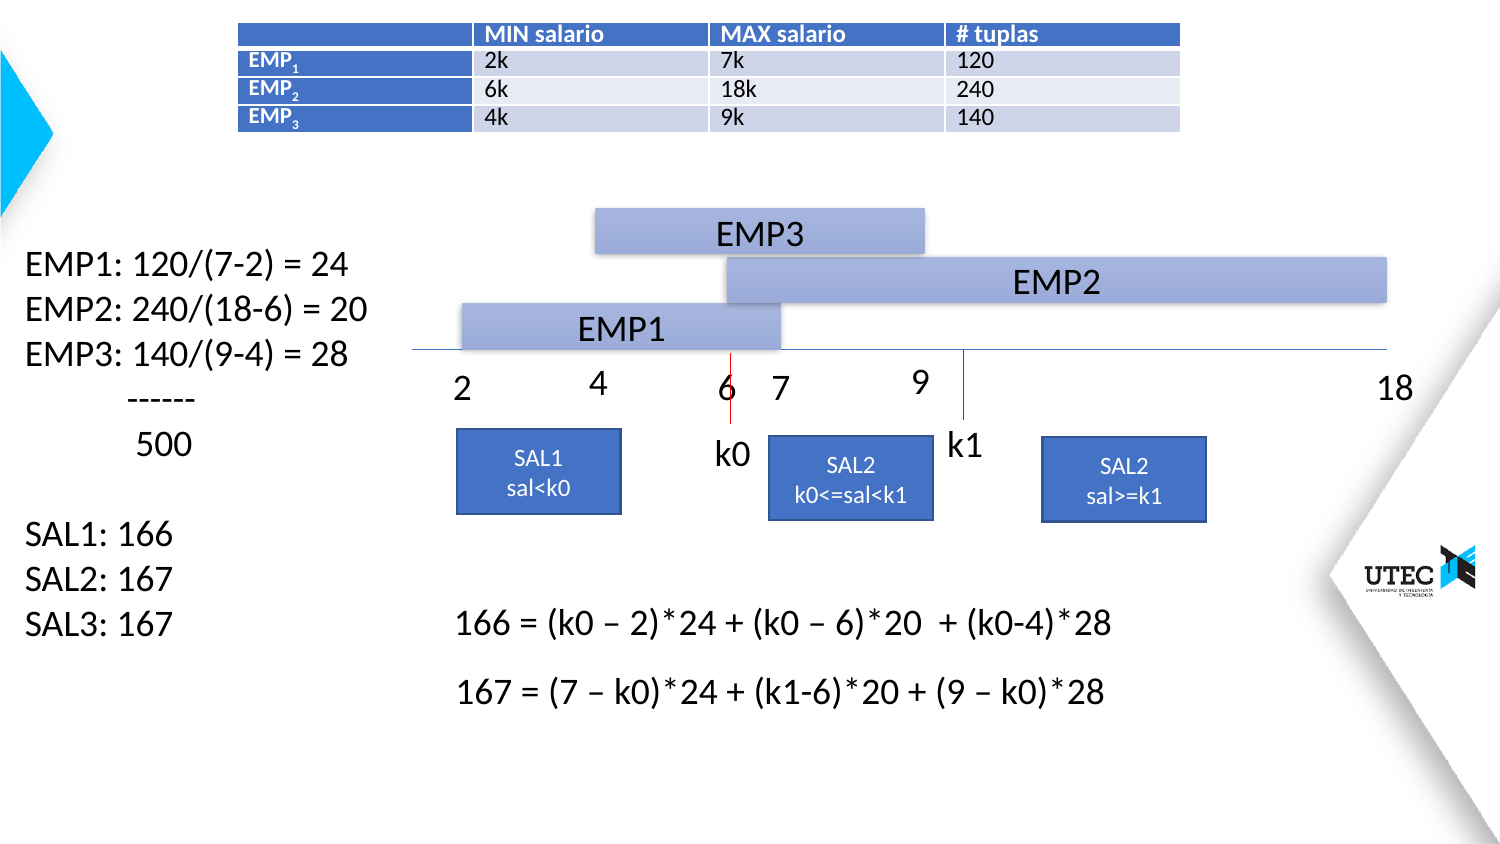

|  | MIN salario | MAX salario | # tuplas |
| --- | --- | --- | --- |
| EMP1 | 2k | 7k | 120 |
| EMP2 | 6k | 18k | 240 |
| EMP3 | 4k | 9k | 140 |
EMP3
EMP1: 120/(7-2) = 24
EMP2: 240/(18-6) = 20
EMP3: 140/(9-4) = 28
            ------
             500

SAL1: 166
SAL2: 167
SAL3: 167
EMP2
EMP1
9
4
2
6
7
18
k1
k0
SAL1
sal<k0
SAL2
k0<=sal<k1
SAL2
sal>=k1
166 = (k0 – 2)*24 + (k0 – 6)*20  + (k0-4)*28
167 = (7 – k0)*24 + (k1-6)*20 + (9 – k0)*28